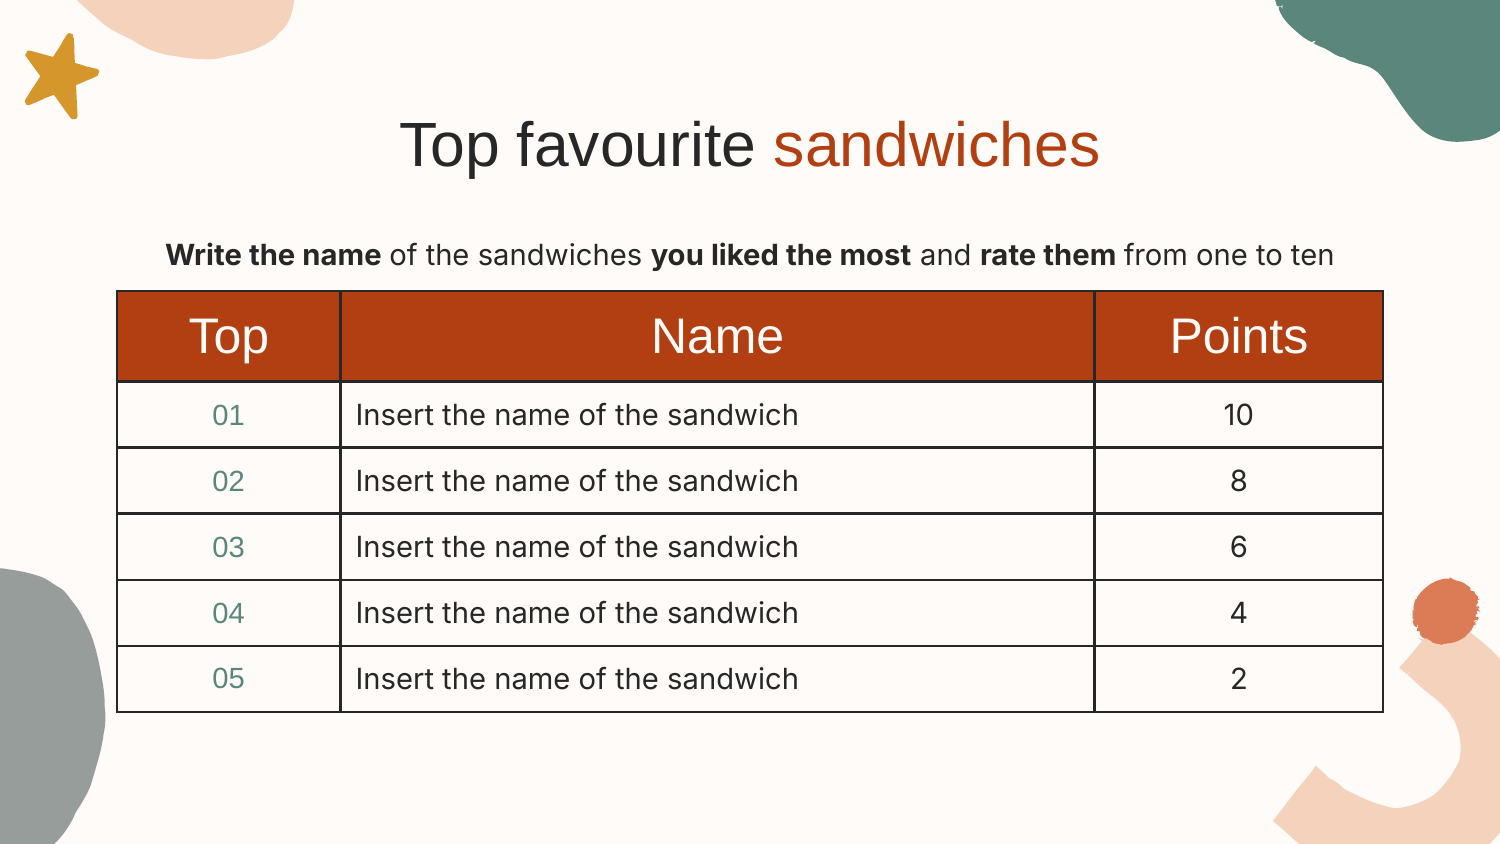

# Top favourite sandwiches
Write the name of the sandwiches you liked the most and rate them from one to ten
| Top | Name |  |  | Points |
| --- | --- | --- | --- | --- |
| 01 | Insert the name of the sandwich |  |  | 10 |
| 02 | Insert the name of the sandwich |  |  | 8 |
| 03 | Insert the name of the sandwich |  |  | 6 |
| 04 | Insert the name of the sandwich |  |  | 4 |
| 05 | Insert the name of the sandwich |  |  | 2 |